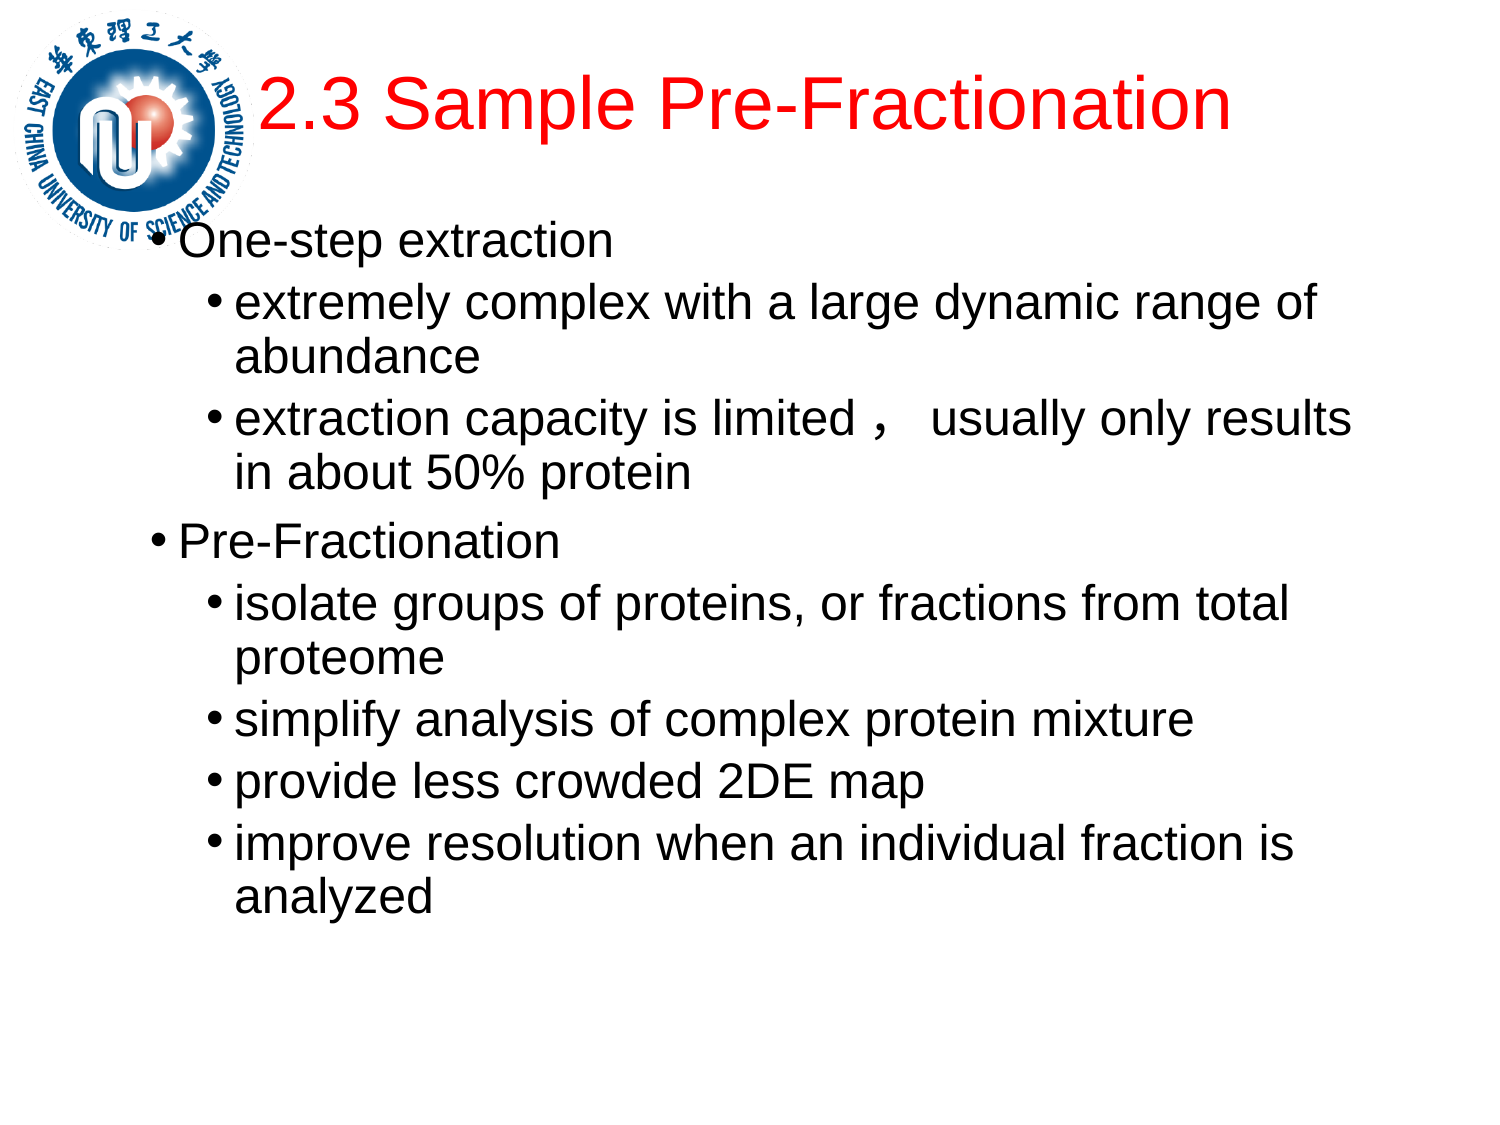

# 2.3 Sample Pre-Fractionation
One-step extraction
extremely complex with a large dynamic range of abundance
extraction capacity is limited，usually only results in about 50% protein
Pre-Fractionation
isolate groups of proteins, or fractions from total proteome
simplify analysis of complex protein mixture
provide less crowded 2DE map
improve resolution when an individual fraction is analyzed